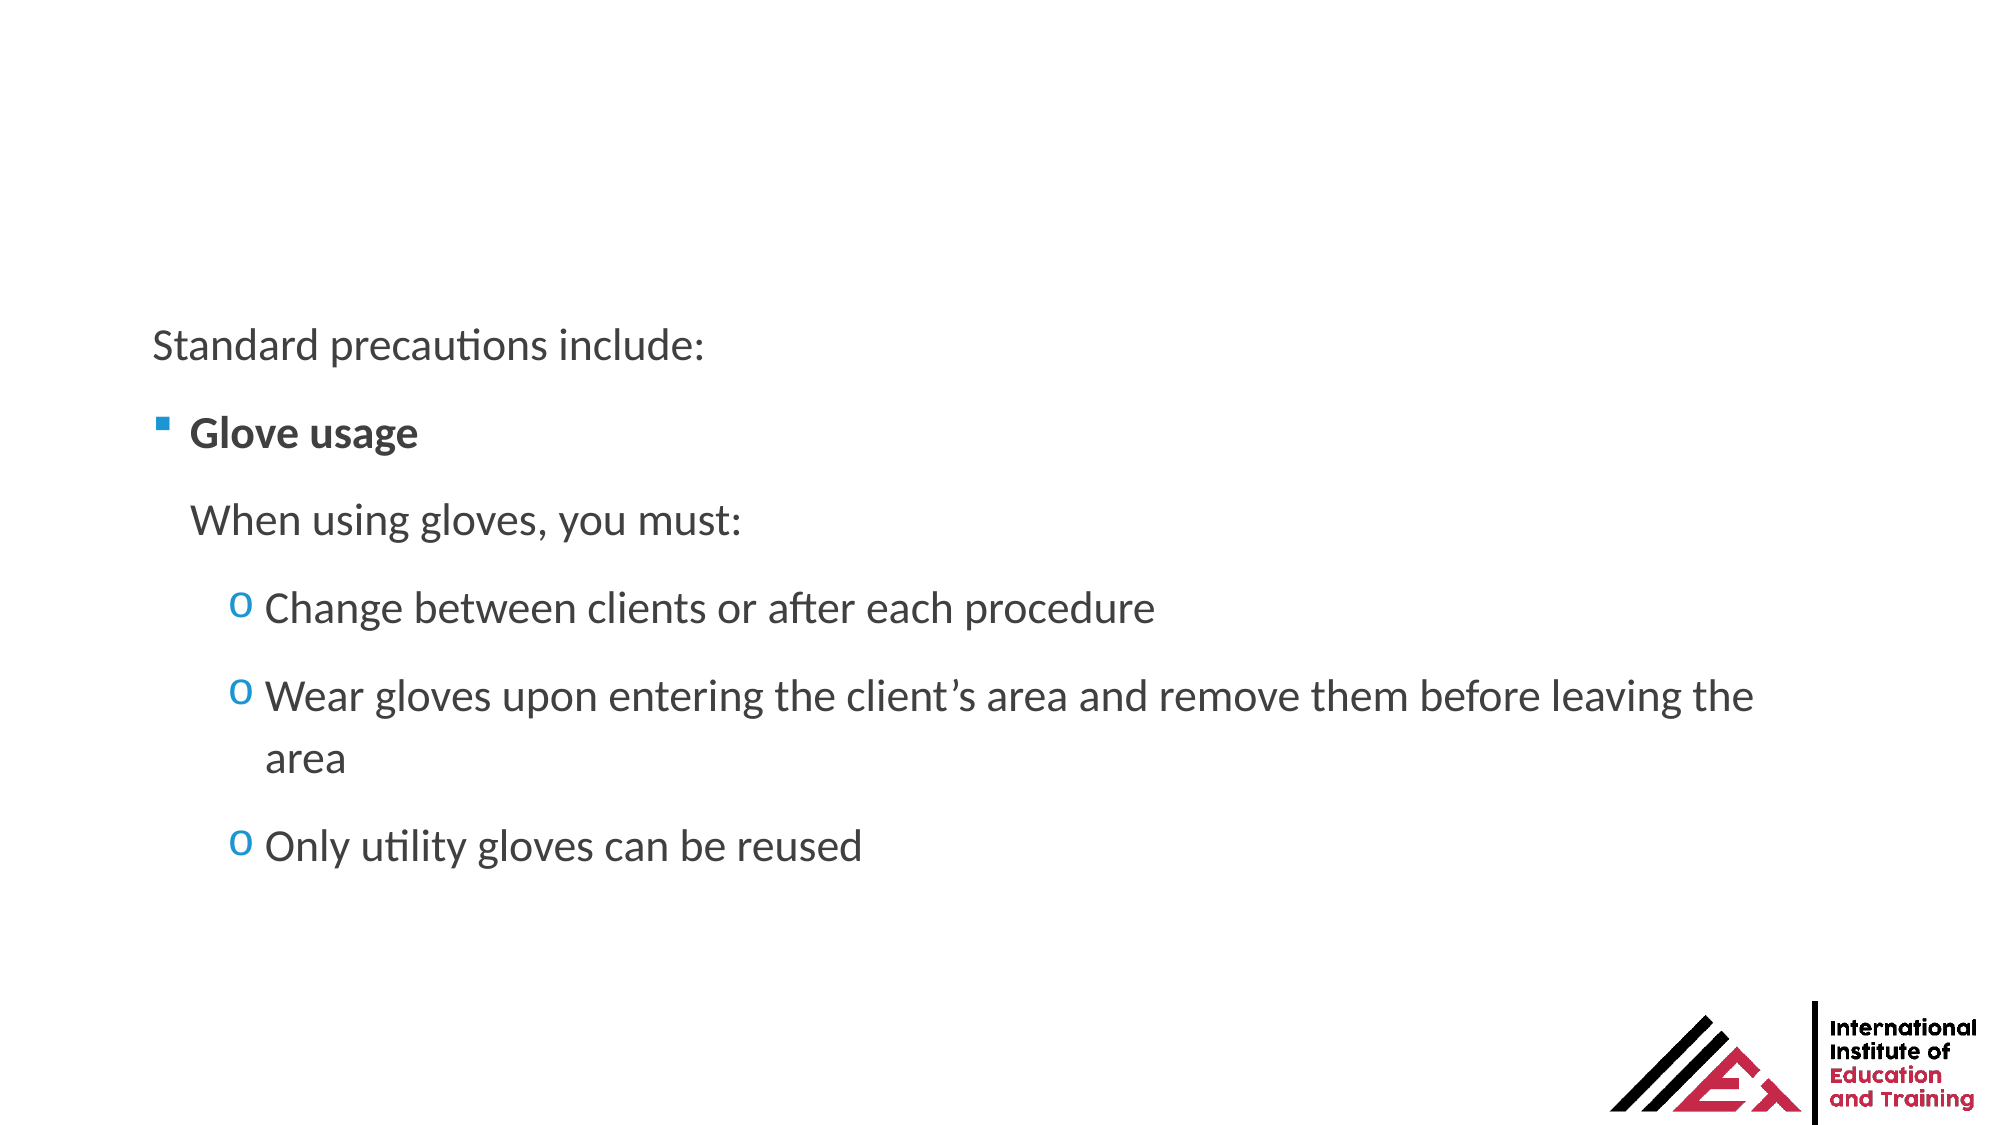

Standard precautions include:
Glove usage
When using gloves, you must:
Change between clients or after each procedure
Wear gloves upon entering the client’s area and remove them before leaving the area
Only utility gloves can be reused